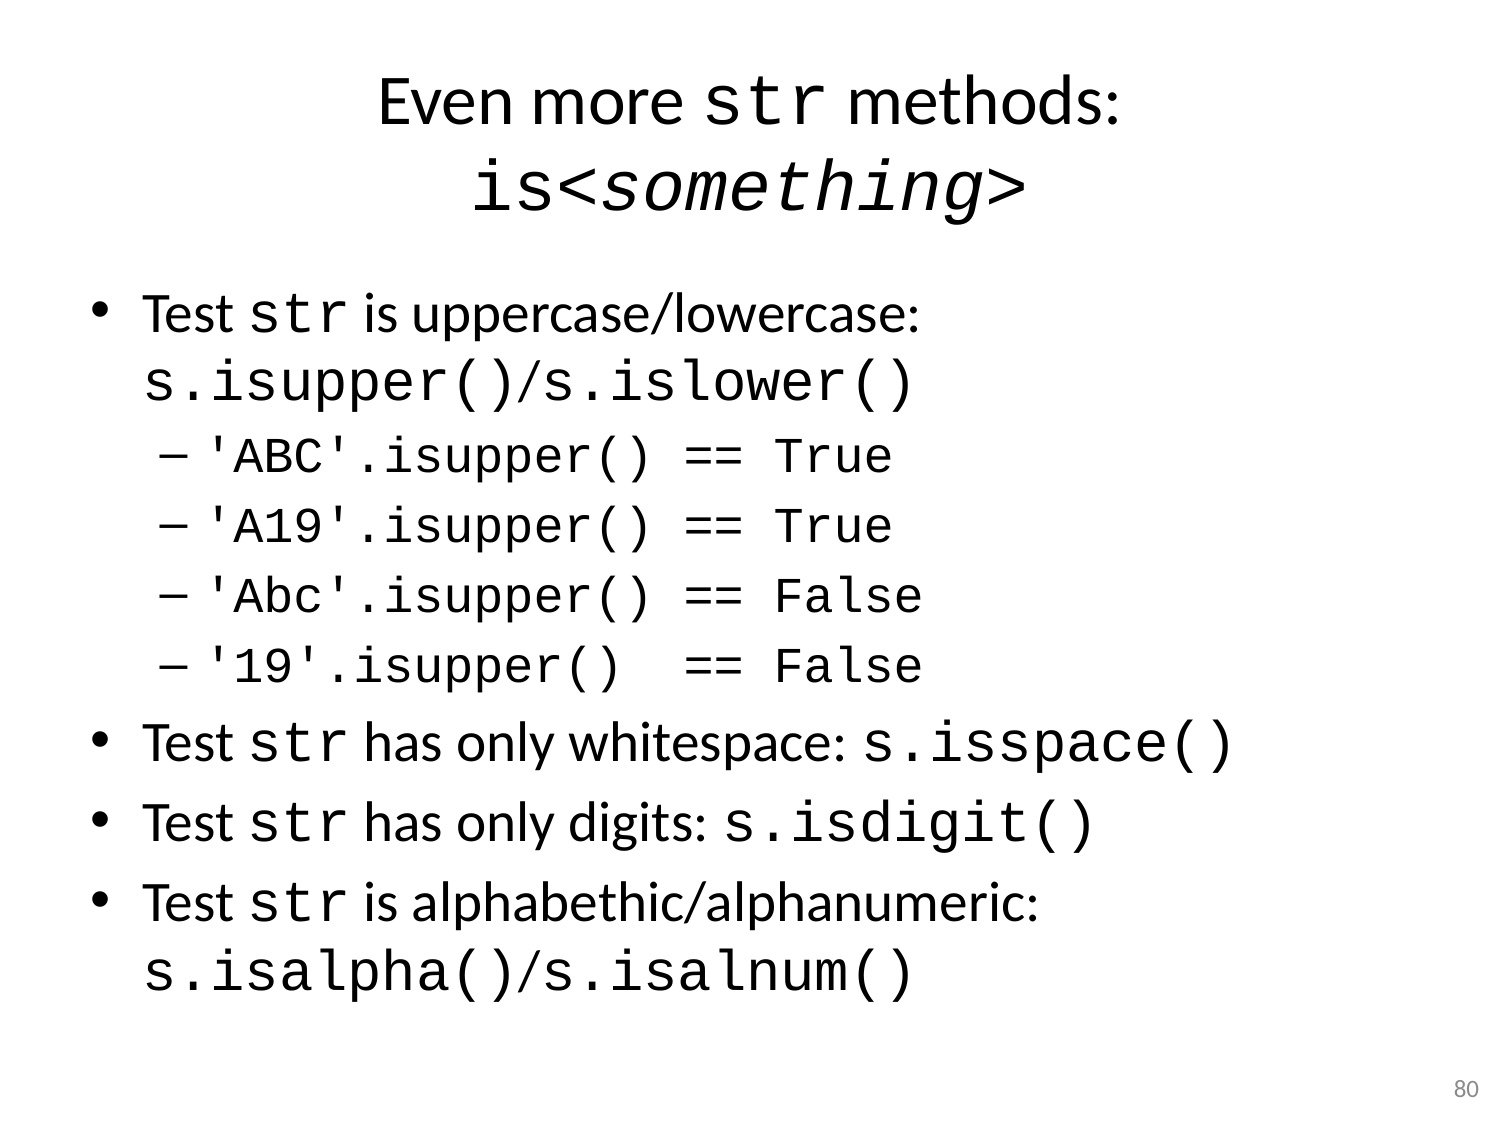

# Even more str methods: is<something>
Test str is uppercase/lowercase: s.isupper()/s.islower()
'ABC'.isupper() == True
'A19'.isupper() == True
'Abc'.isupper() == False
'19'.isupper()  == False
Test str has only whitespace: s.isspace()
Test str has only digits: s.isdigit()
Test str is alphabethic/alphanumeric: s.isalpha()/s.isalnum()
80